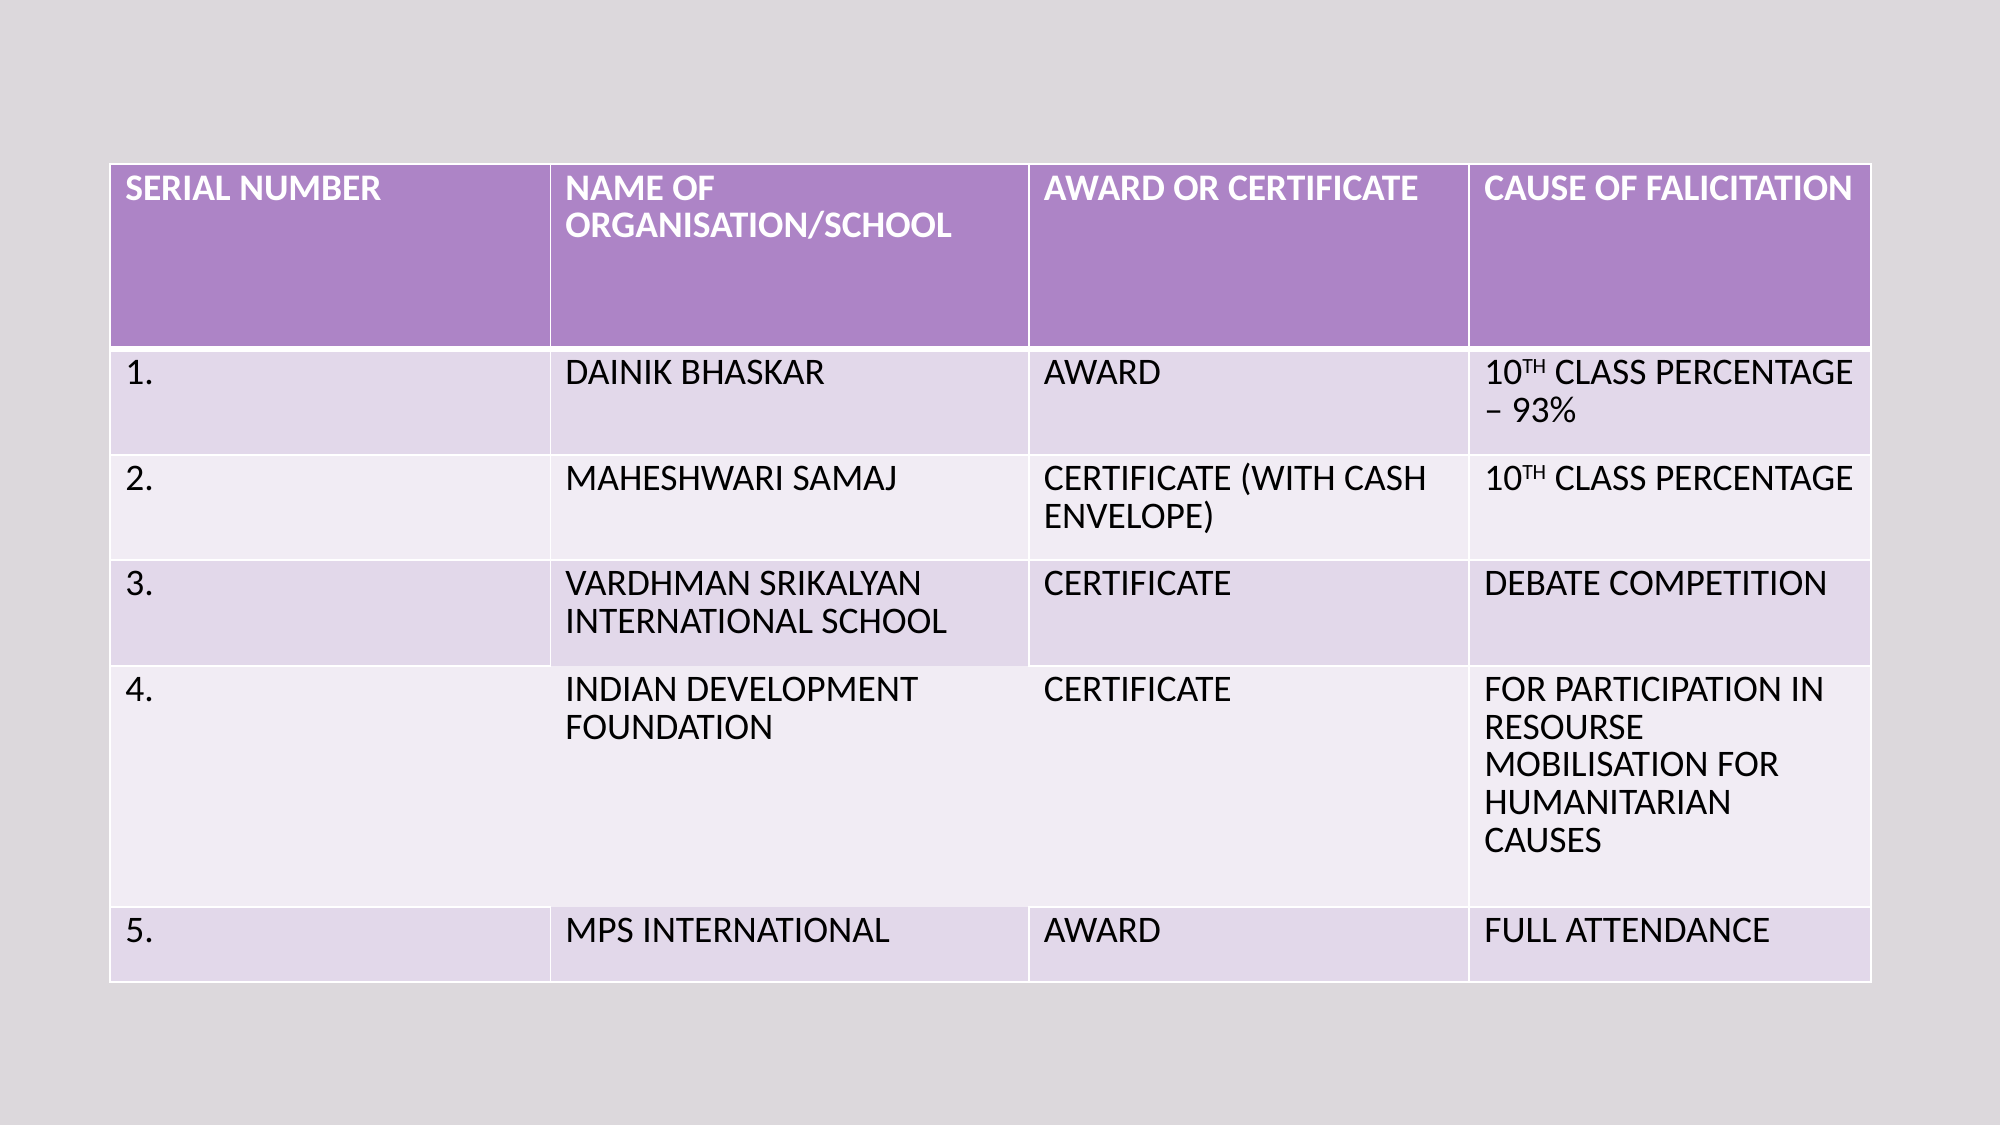

| SERIAL NUMBER | NAME OF ORGANISATION/SCHOOL | AWARD OR CERTIFICATE | CAUSE OF FALICITATION |
| --- | --- | --- | --- |
| 1. | DAINIK BHASKAR | AWARD | 10TH CLASS PERCENTAGE – 93% |
| 2. | MAHESHWARI SAMAJ | CERTIFICATE (WITH CASH ENVELOPE) | 10TH CLASS PERCENTAGE |
| 3. | VARDHMAN SRIKALYAN INTERNATIONAL SCHOOL | CERTIFICATE | DEBATE COMPETITION |
| 4. | INDIAN DEVELOPMENT FOUNDATION | CERTIFICATE | FOR PARTICIPATION IN RESOURSE MOBILISATION FOR HUMANITARIAN CAUSES |
| 5. | MPS INTERNATIONAL | AWARD | FULL ATTENDANCE |